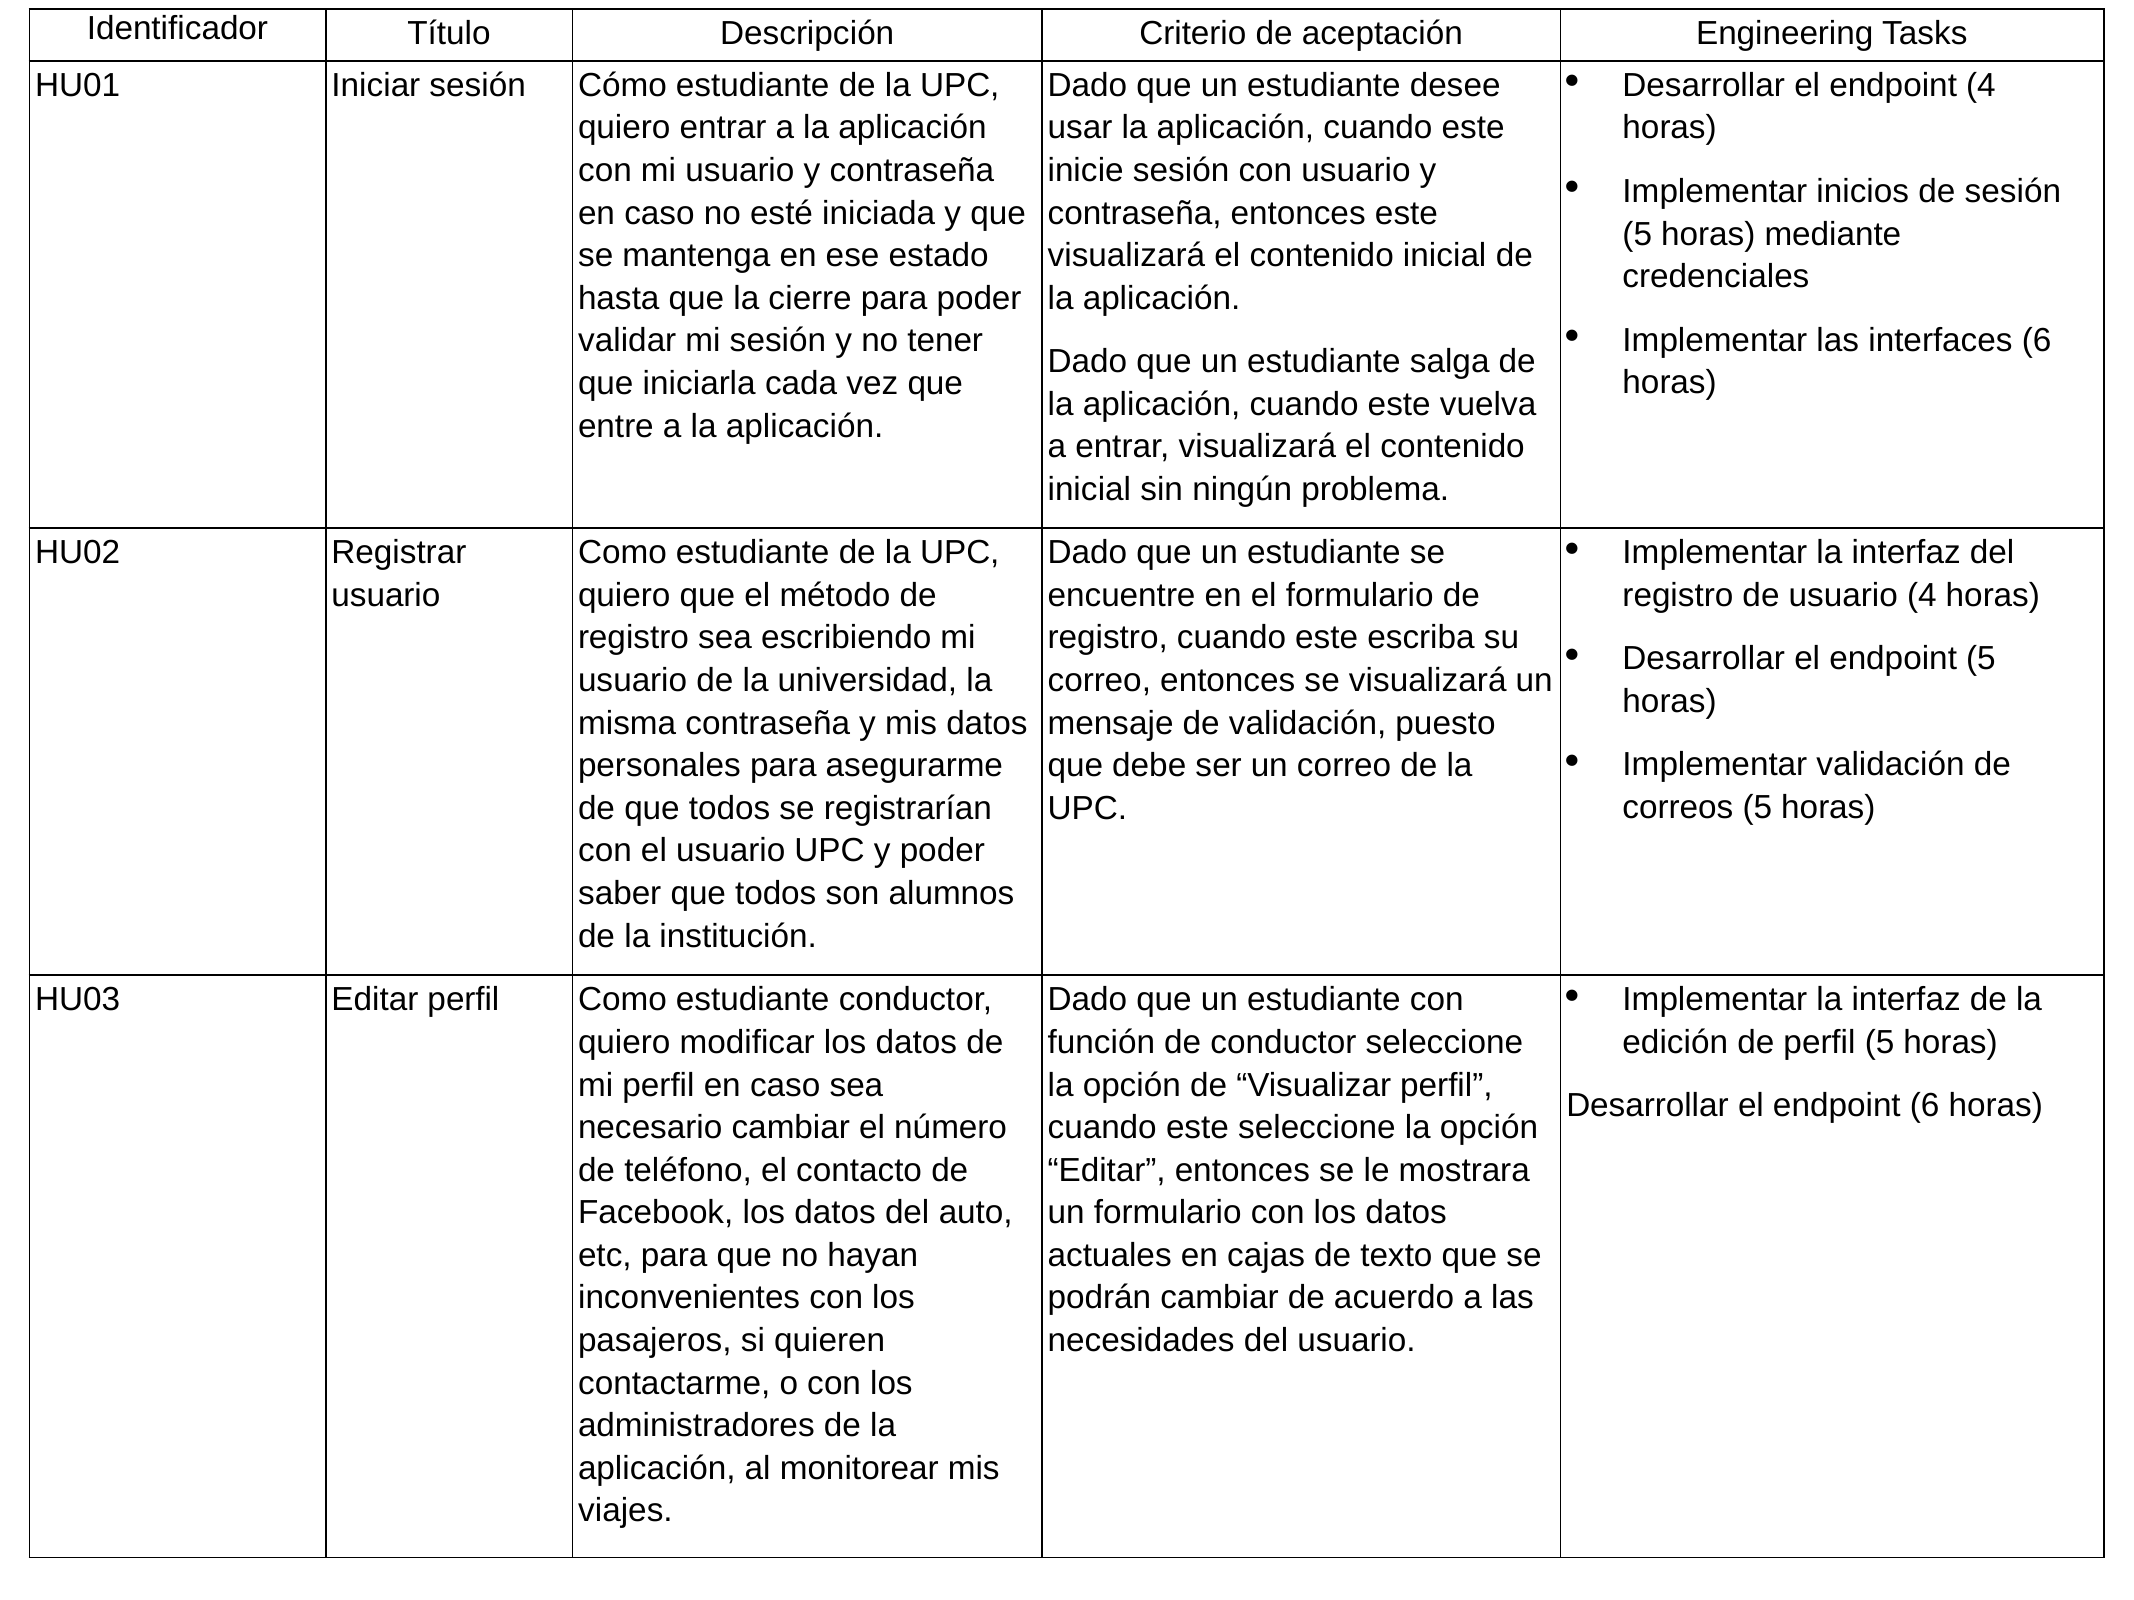

| Identificador | Título | Descripción | Criterio de aceptación | Engineering Tasks |
| --- | --- | --- | --- | --- |
| HU01 | Iniciar sesión | Cómo estudiante de la UPC, quiero entrar a la aplicación con mi usuario y contraseña en caso no esté iniciada y que se mantenga en ese estado hasta que la cierre para poder validar mi sesión y no tener que iniciarla cada vez que entre a la aplicación. | Dado que un estudiante desee usar la aplicación, cuando este inicie sesión con usuario y contraseña, entonces este visualizará el contenido inicial de la aplicación. Dado que un estudiante salga de la aplicación, cuando este vuelva a entrar, visualizará el contenido inicial sin ningún problema. | Desarrollar el endpoint (4 horas) Implementar inicios de sesión (5 horas) mediante credenciales Implementar las interfaces (6 horas) |
| HU02 | Registrar usuario | Como estudiante de la UPC, quiero que el método de registro sea escribiendo mi usuario de la universidad, la misma contraseña y mis datos personales para asegurarme de que todos se registrarían con el usuario UPC y poder saber que todos son alumnos de la institución. | Dado que un estudiante se encuentre en el formulario de registro, cuando este escriba su correo, entonces se visualizará un mensaje de validación, puesto que debe ser un correo de la UPC. | Implementar la interfaz del registro de usuario (4 horas) Desarrollar el endpoint (5 horas) Implementar validación de correos (5 horas) |
| HU03 | Editar perfil | Como estudiante conductor, quiero modificar los datos de mi perfil en caso sea necesario cambiar el número de teléfono, el contacto de Facebook, los datos del auto, etc, para que no hayan inconvenientes con los pasajeros, si quieren contactarme, o con los administradores de la aplicación, al monitorear mis viajes. | Dado que un estudiante con función de conductor seleccione la opción de “Visualizar perfil”, cuando este seleccione la opción “Editar”, entonces se le mostrara un formulario con los datos actuales en cajas de texto que se podrán cambiar de acuerdo a las necesidades del usuario. | Implementar la interfaz de la edición de perfil (5 horas) Desarrollar el endpoint (6 horas) |